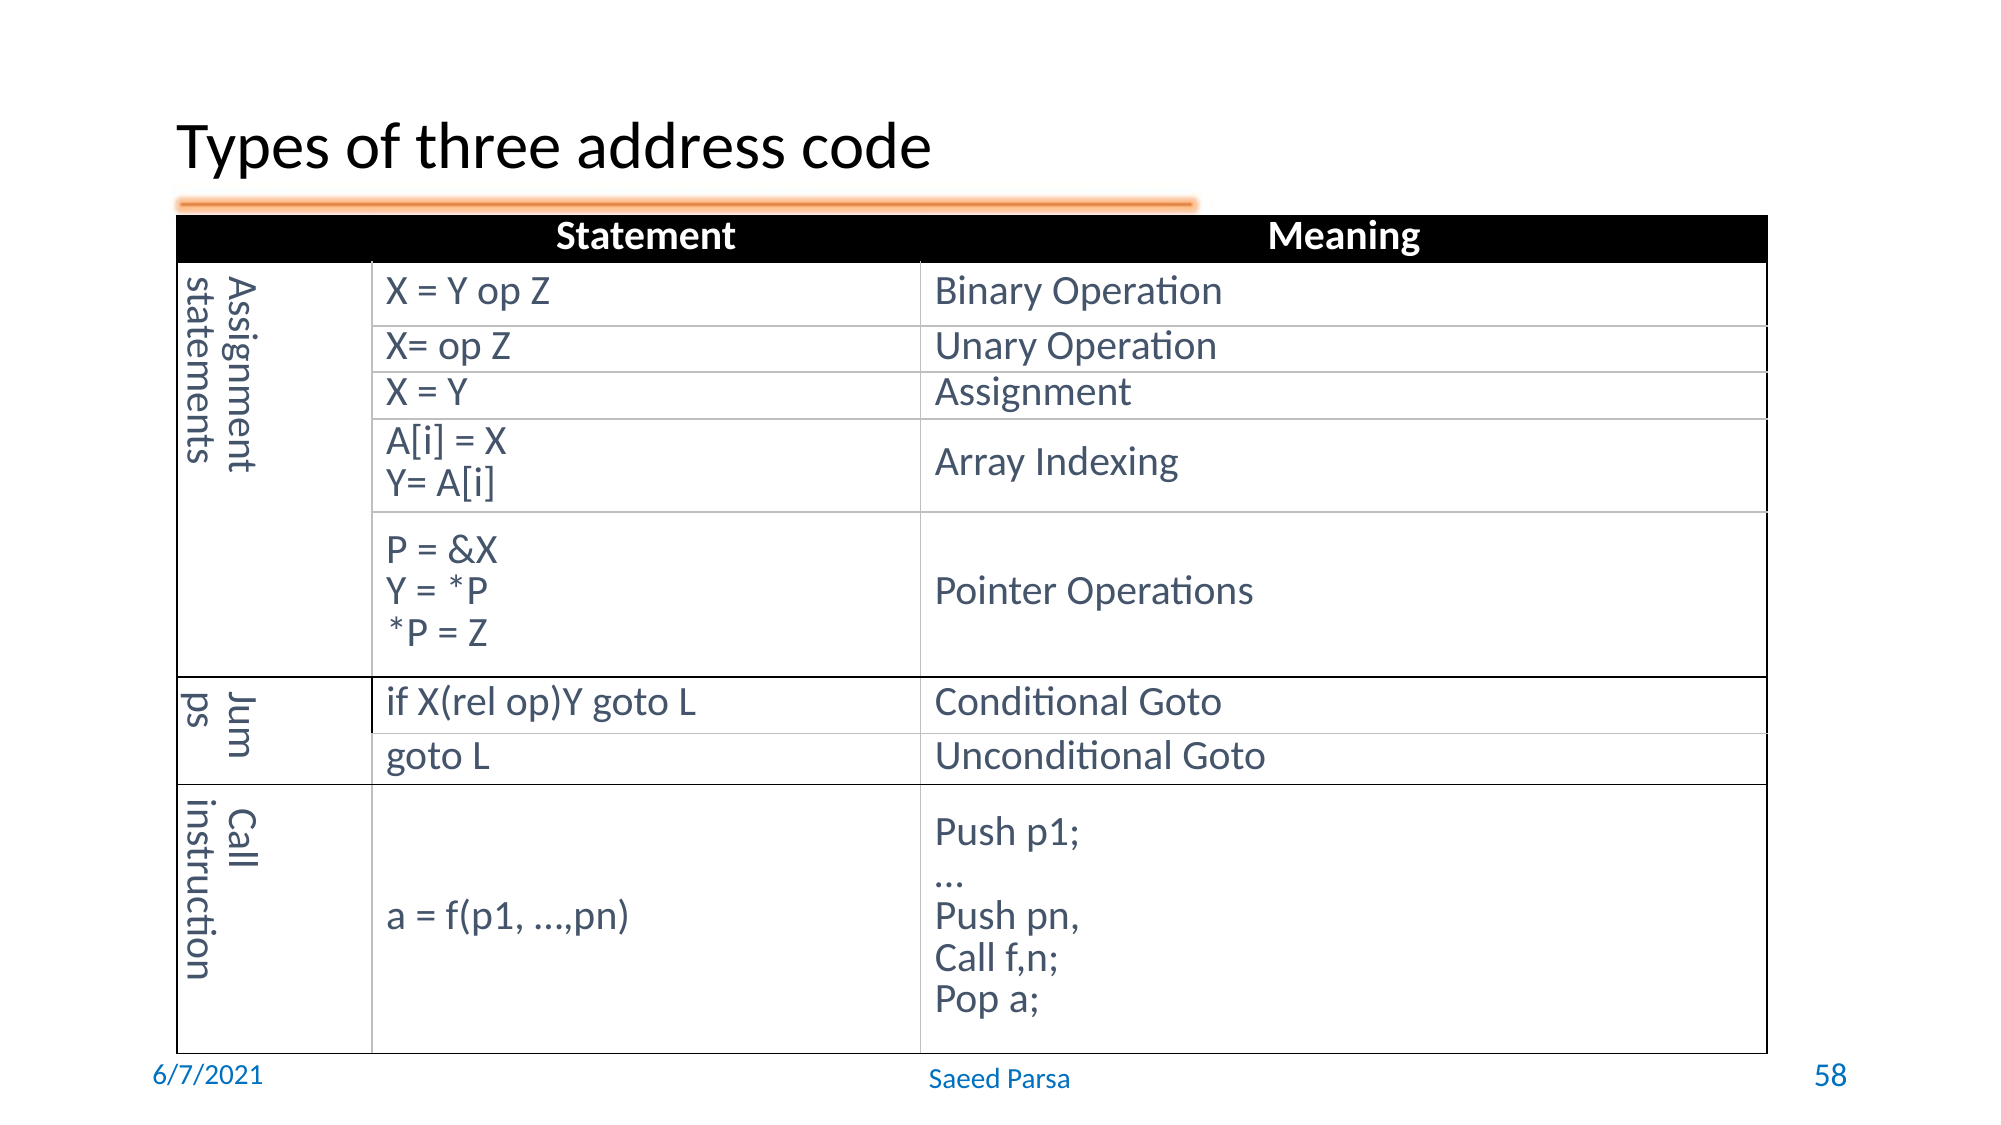

Types of three address code
|  | Statement | Meaning |
| --- | --- | --- |
| Assignment statements | X = Y op Z | Binary Operation |
|  | X= op Z | Unary Operation |
|  | X = Y | Assignment |
|  | A[i] = X Y= A[i] | Array Indexing |
|  | P = &X Y = \*P \*P = Z | Pointer Operations |
| Jumps | if X(rel op)Y goto L | Conditional Goto |
|  | goto L | Unconditional Goto |
| Call instruction | a = f(p1, …,pn) | Push p1; … Push pn, Call f,n; Pop a; |
6/7/2021
Saeed Parsa
58